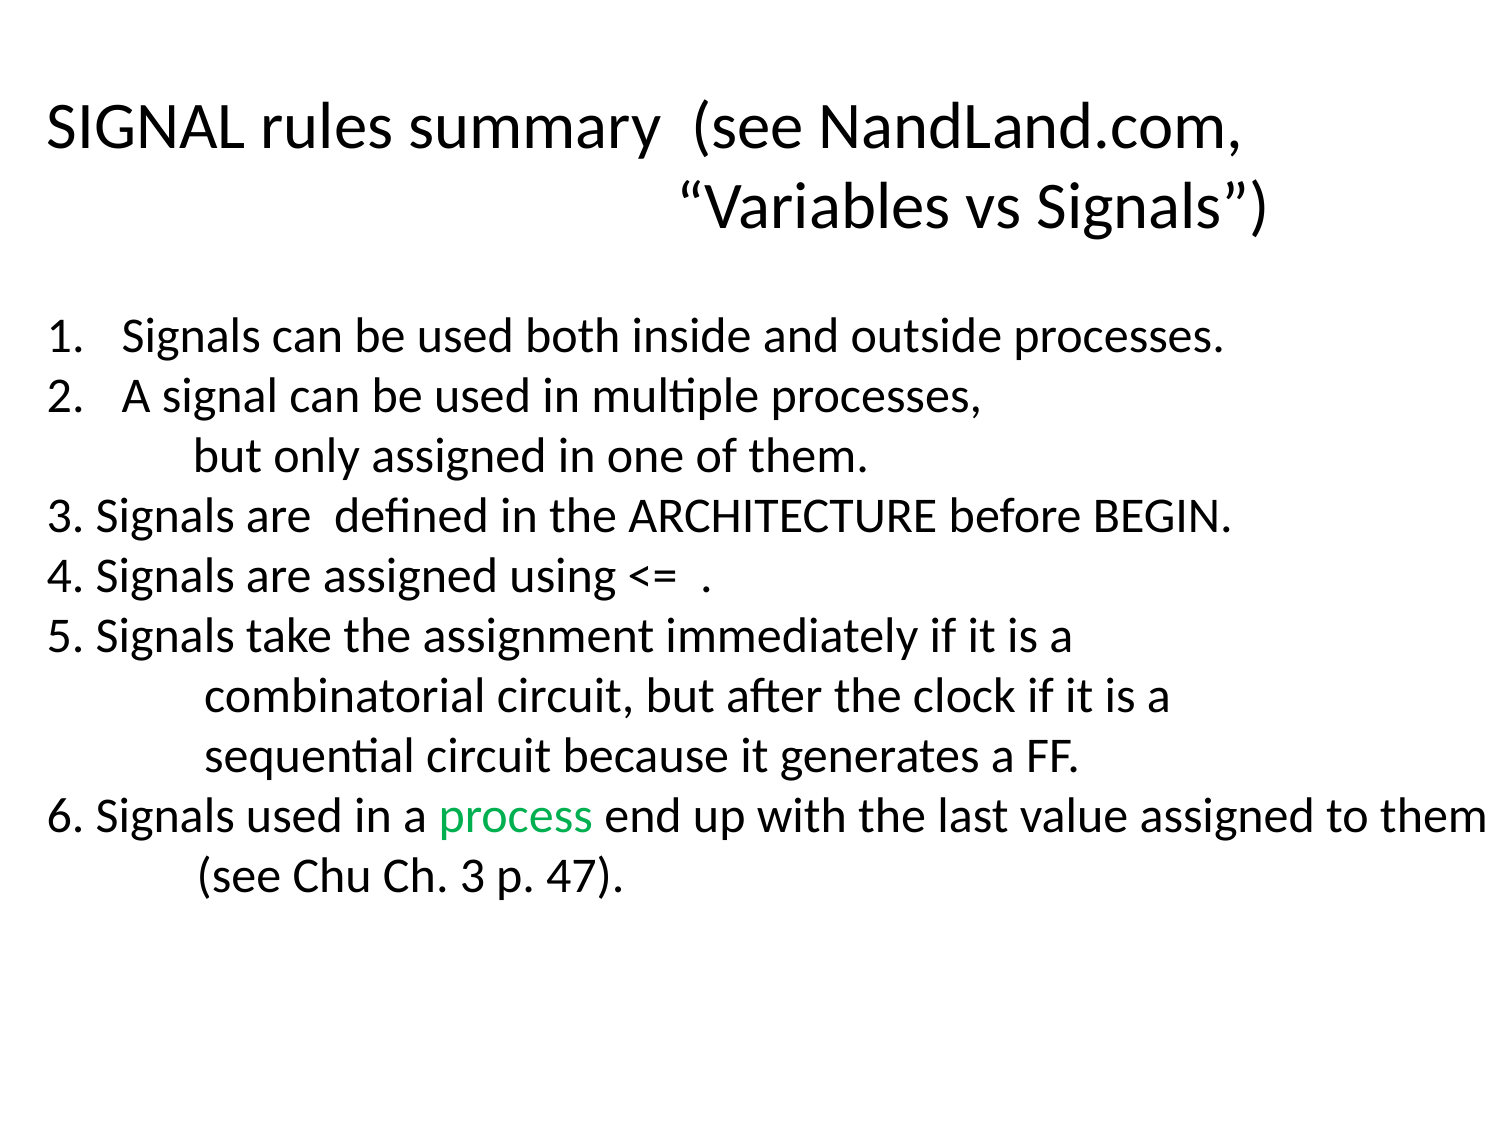

SIGNAL rules summary  (see NandLand.com,
                                          “Variables vs Signals”)

Signals can be used both inside and outside processes.
A signal can be used in multiple processes,
             but only assigned in one of them.
3. Signals are  defined in the ARCHITECTURE before BEGIN.
4. Signals are assigned using <=  .
5. Signals take the assignment immediately if it is a
              combinatorial circuit, but after the clock if it is a
              sequential circuit because it generates a FF.
6. Signals used in a process end up with the last value assigned to them
	(see Chu Ch. 3 p. 47).